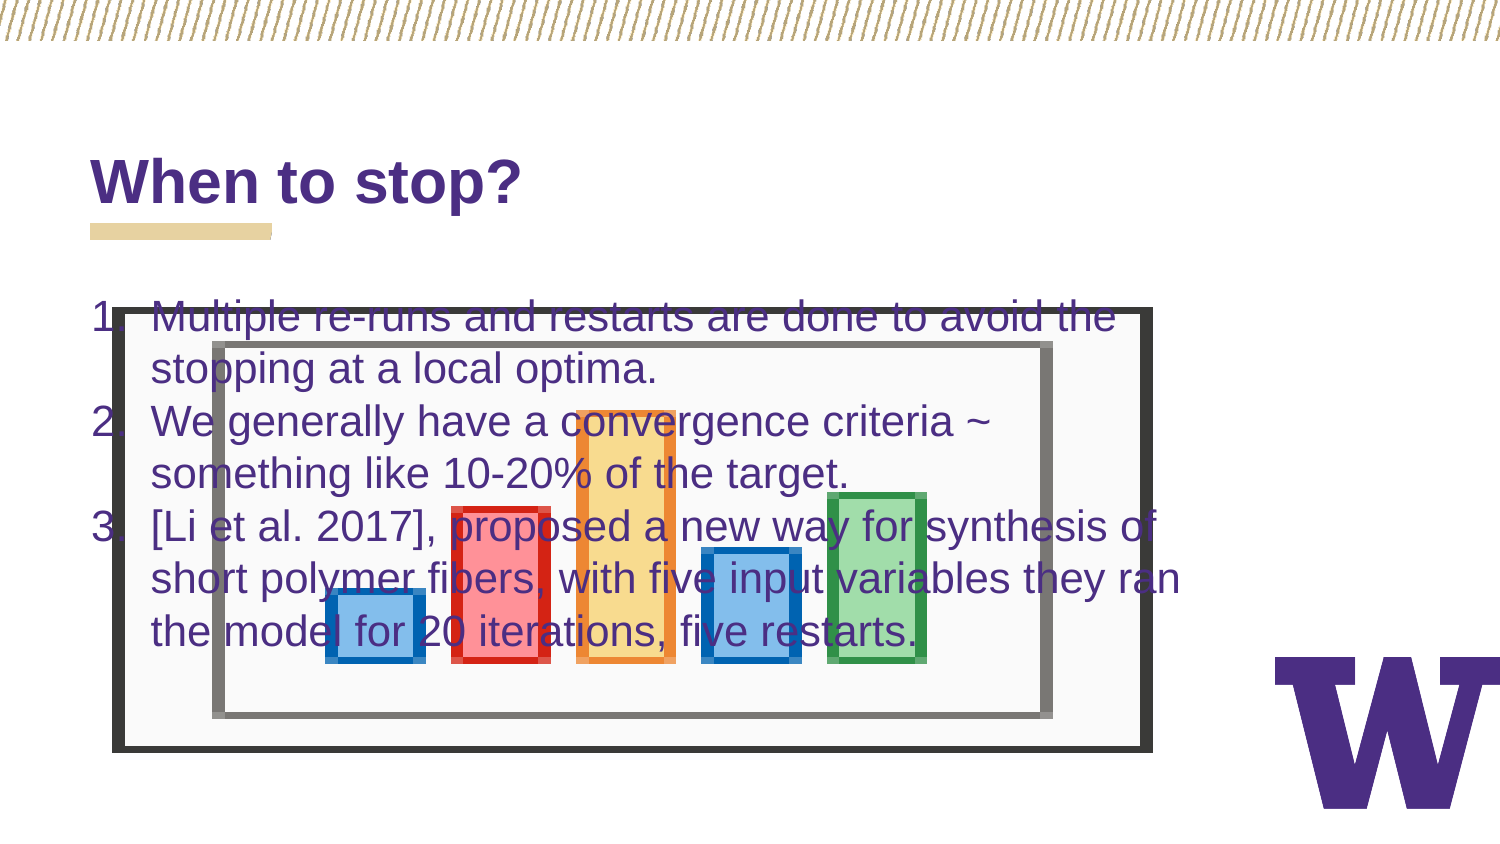

# When to stop?
Multiple re-runs and restarts are done to avoid the stopping at a local optima.
We generally have a convergence criteria ~ something like 10-20% of the target.
[Li et al. 2017], proposed a new way for synthesis of short polymer fibers, with five input variables they ran the model for 20 iterations, five restarts.